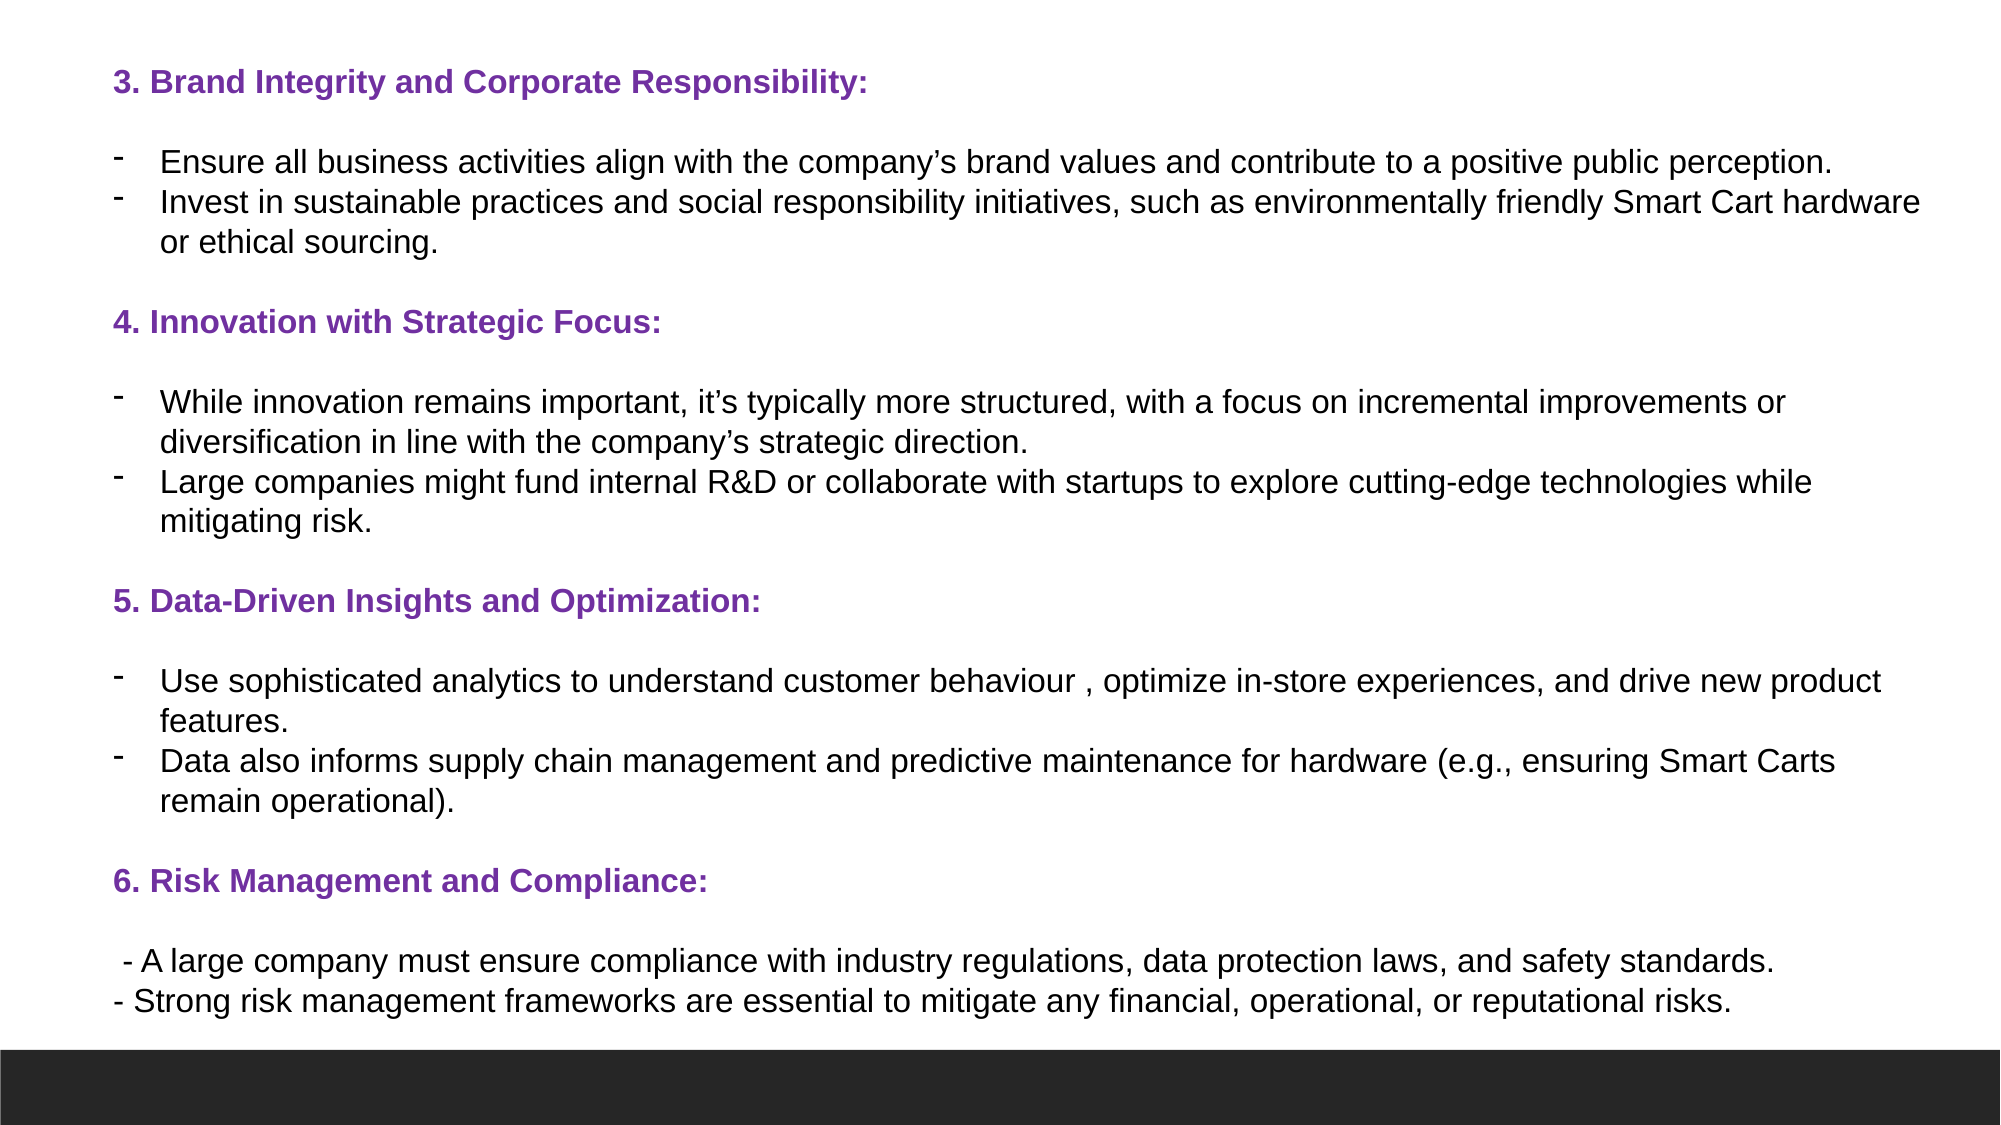

3. Brand Integrity and Corporate Responsibility:

Ensure all business activities align with the company’s brand values and contribute to a positive public perception.
Invest in sustainable practices and social responsibility initiatives, such as environmentally friendly Smart Cart hardware or ethical sourcing.

4. Innovation with Strategic Focus:

While innovation remains important, it’s typically more structured, with a focus on incremental improvements or diversification in line with the company’s strategic direction.
Large companies might fund internal R&D or collaborate with startups to explore cutting-edge technologies while mitigating risk.

5. Data-Driven Insights and Optimization:

Use sophisticated analytics to understand customer behaviour , optimize in-store experiences, and drive new product features.
Data also informs supply chain management and predictive maintenance for hardware (e.g., ensuring Smart Carts remain operational).

6. Risk Management and Compliance:

 - A large company must ensure compliance with industry regulations, data protection laws, and safety standards.
- Strong risk management frameworks are essential to mitigate any financial, operational, or reputational risks.